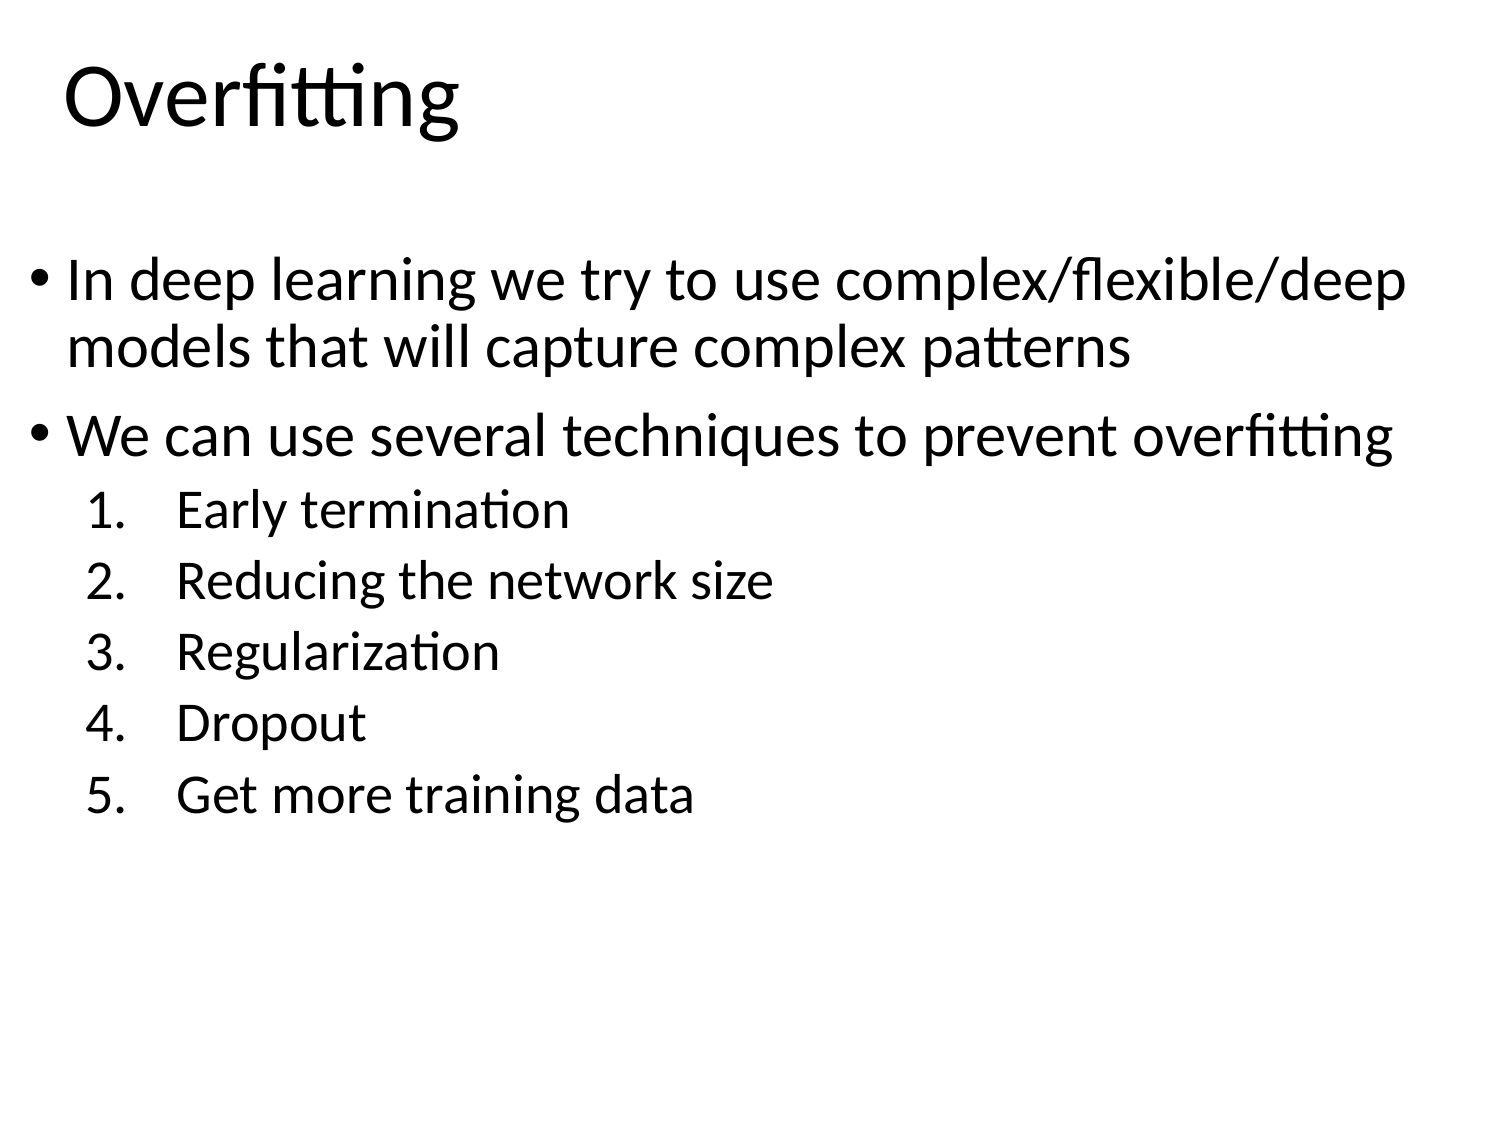

# Overfitting
In deep learning we try to use complex/flexible/deep  models that will capture complex patterns
We can use several techniques to prevent overfitting
Early termination
Reducing the network size
Regularization
Dropout
Get more training data